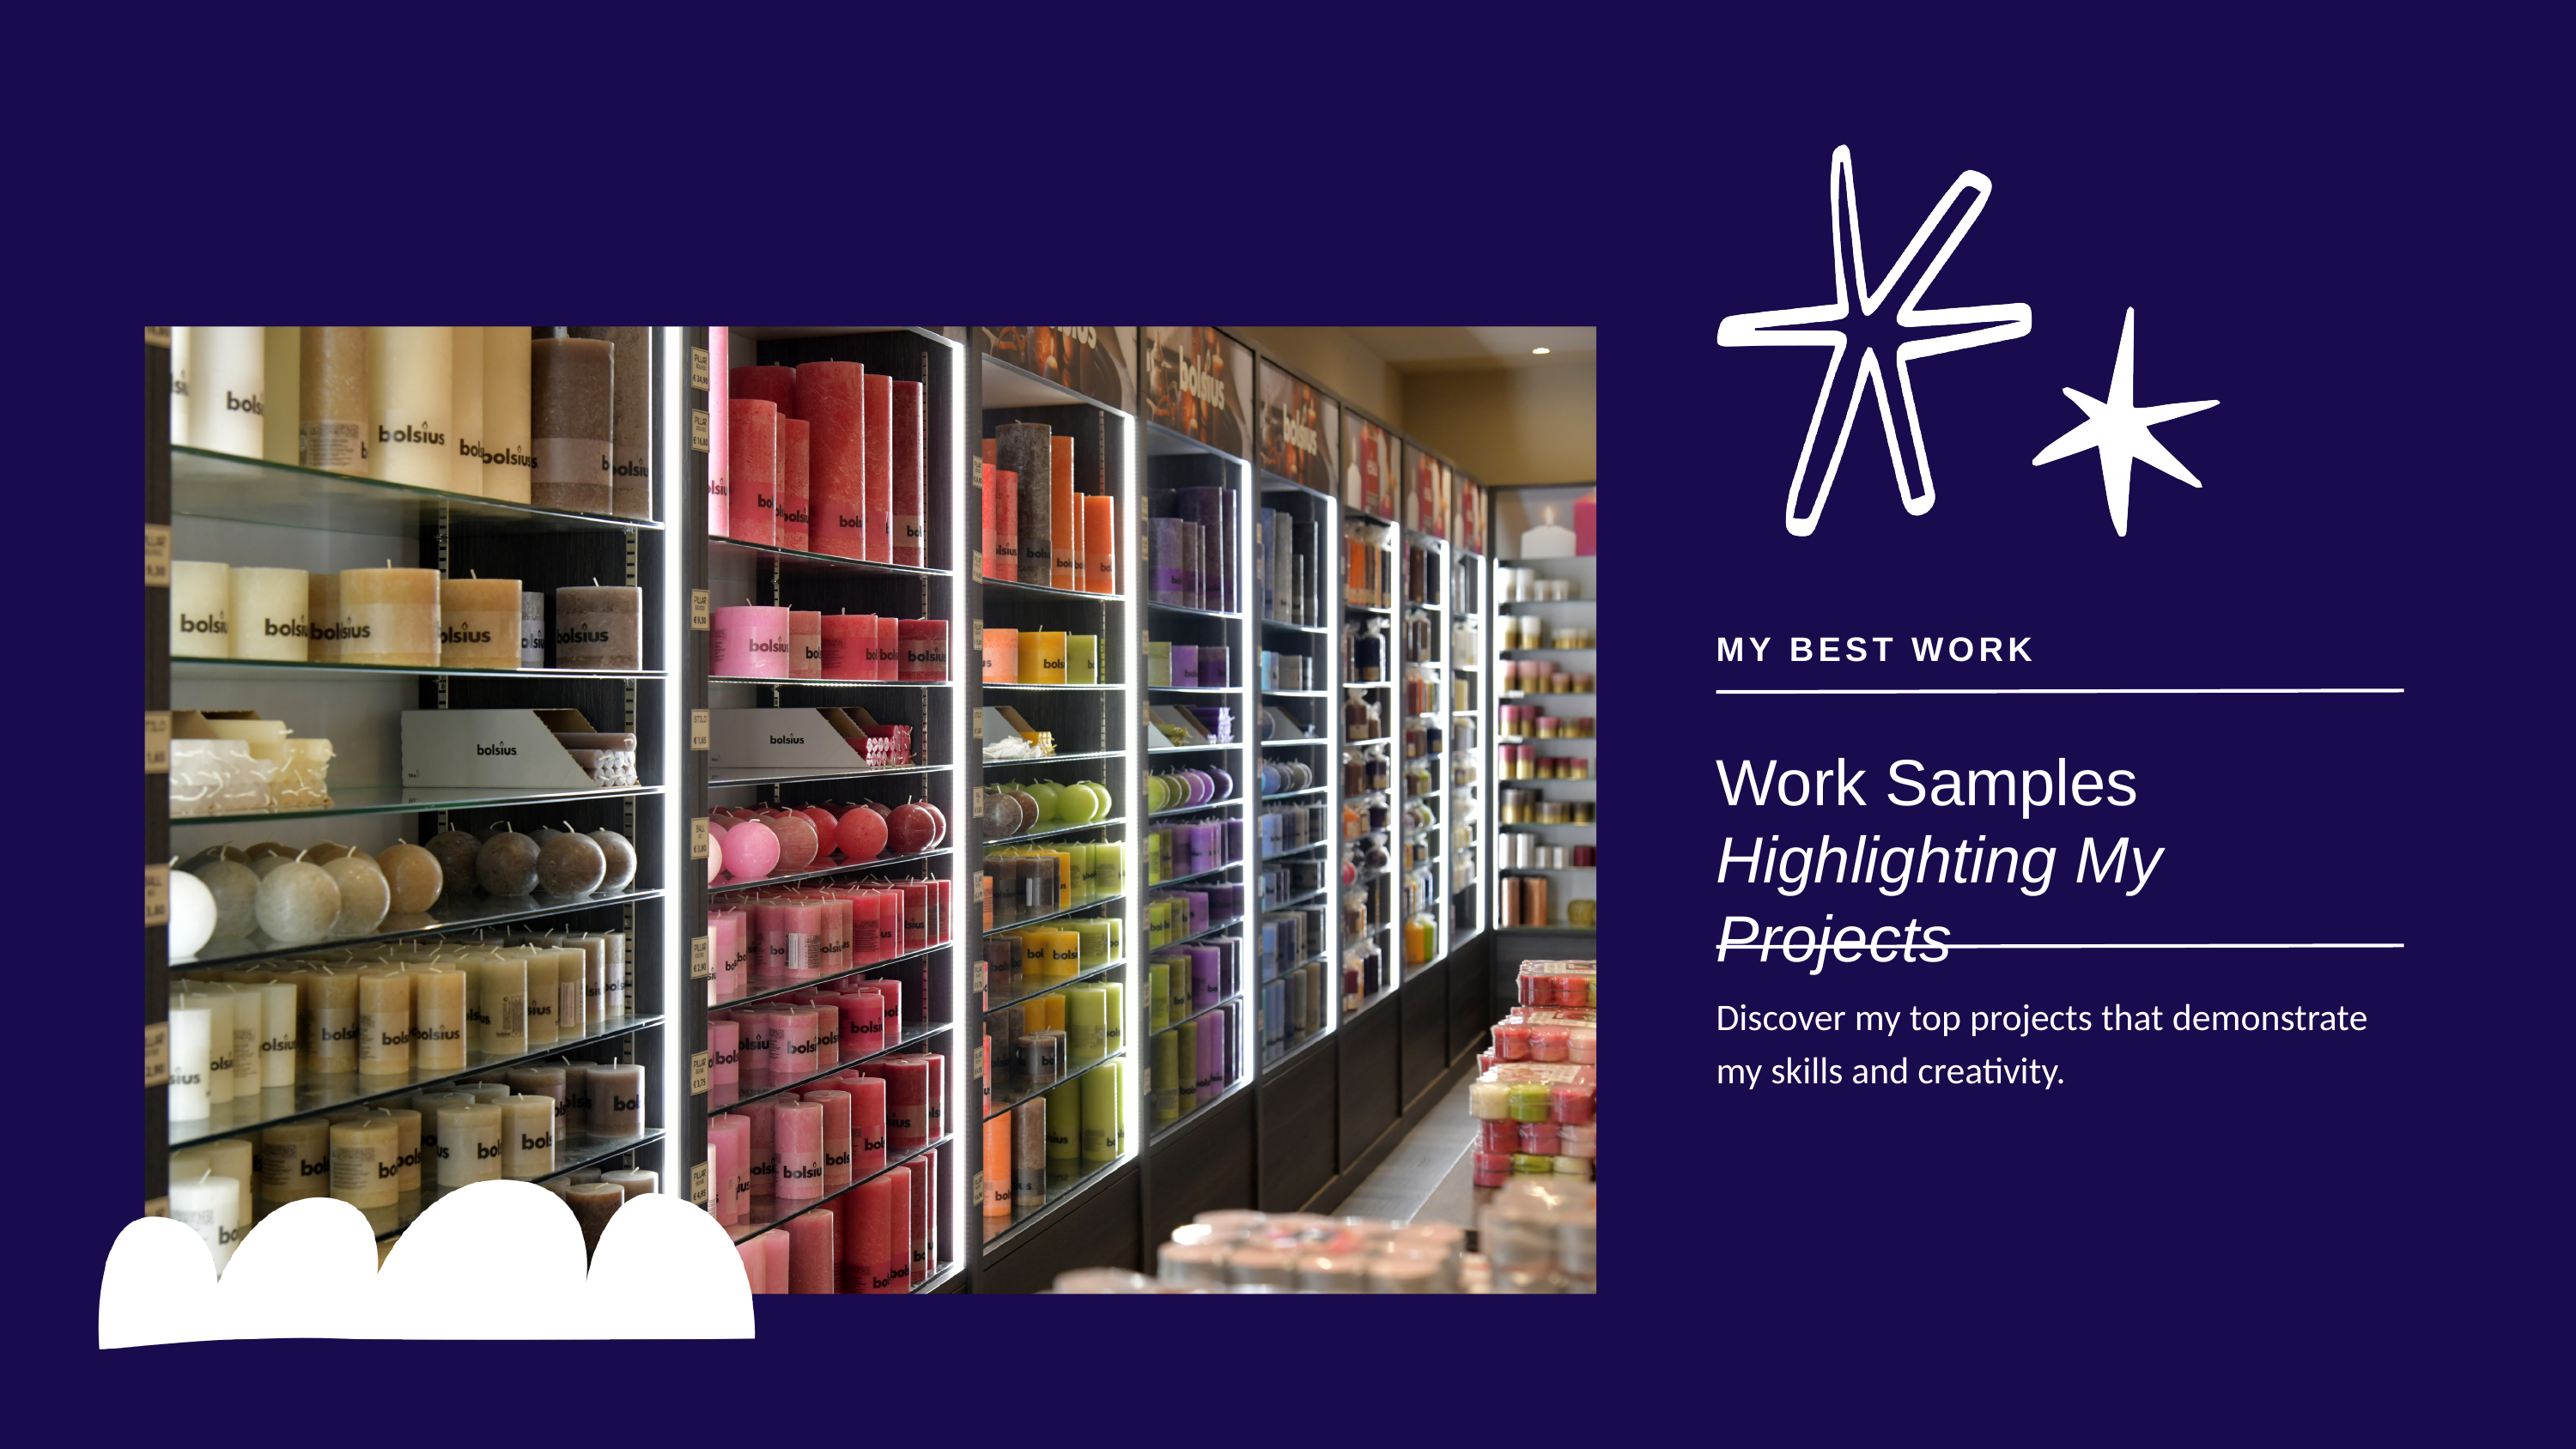

MY BEST WORK

Work Samples
Highlighting My Projects

Discover my top projects that demonstrate my skills and creativity.